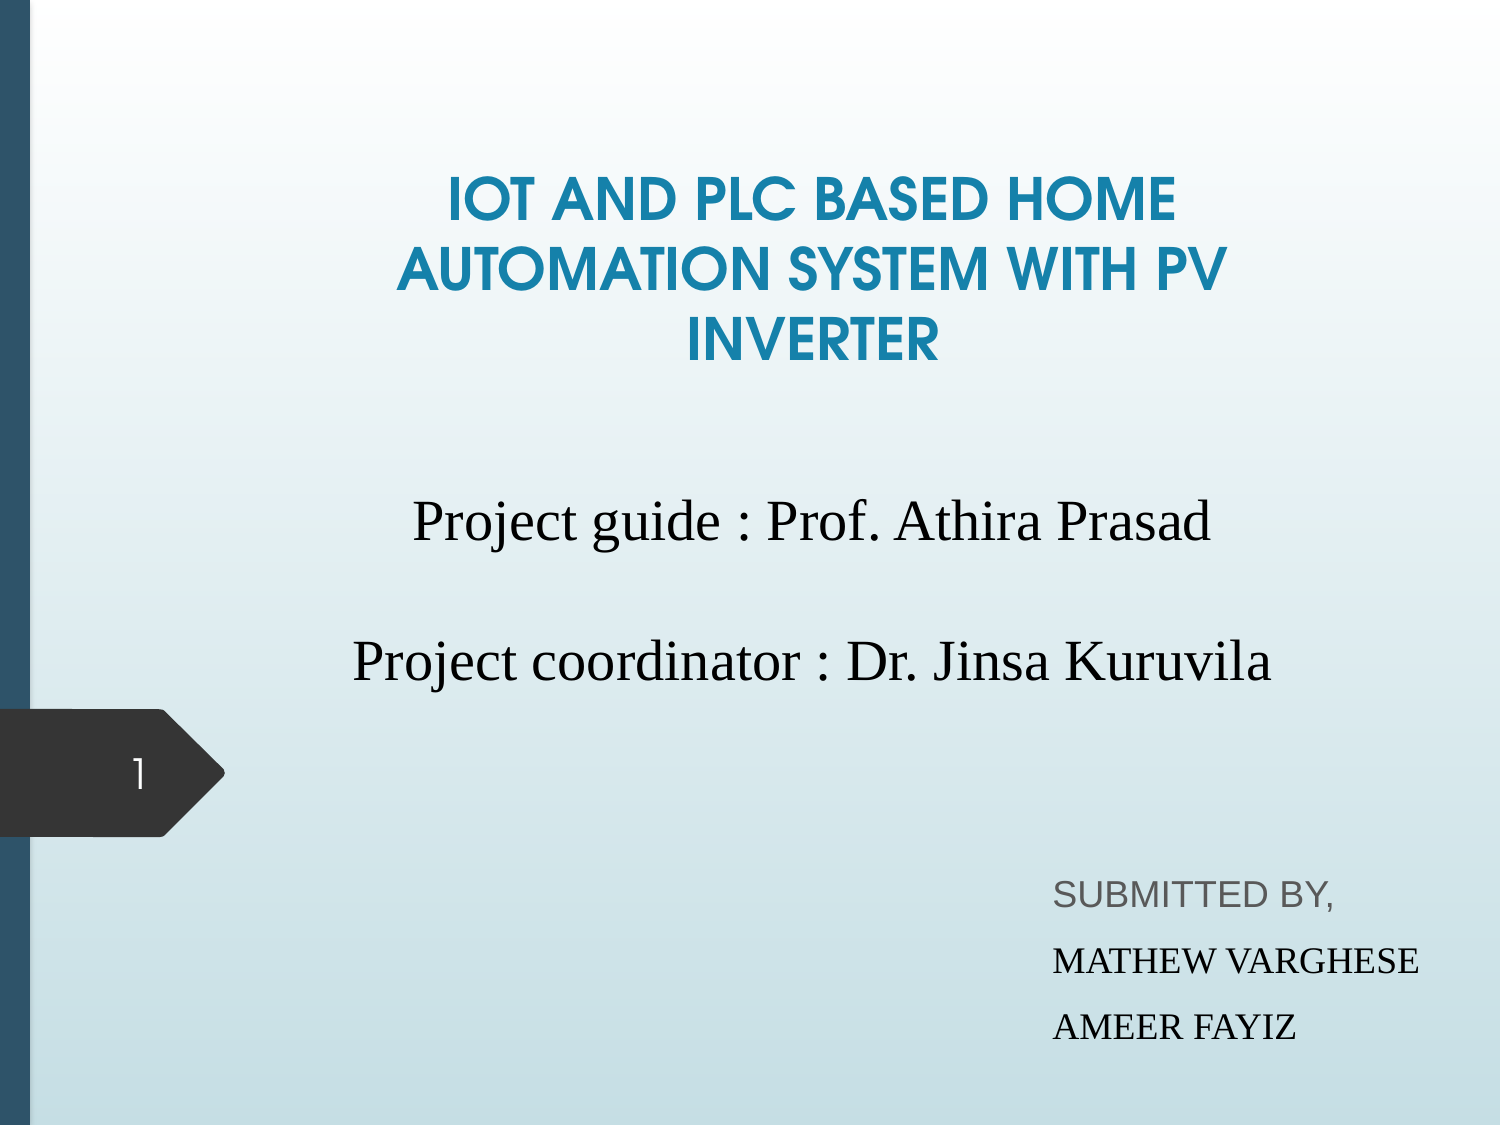

# IOT AND PLC BASED HOME AUTOMATION SYSTEM WITH PV INVERTER Project guide : Prof. Athira Prasad Project coordinator : Dr. Jinsa Kuruvila
1
SUBMITTED BY,
MATHEW VARGHESE
AMEER FAYIZ